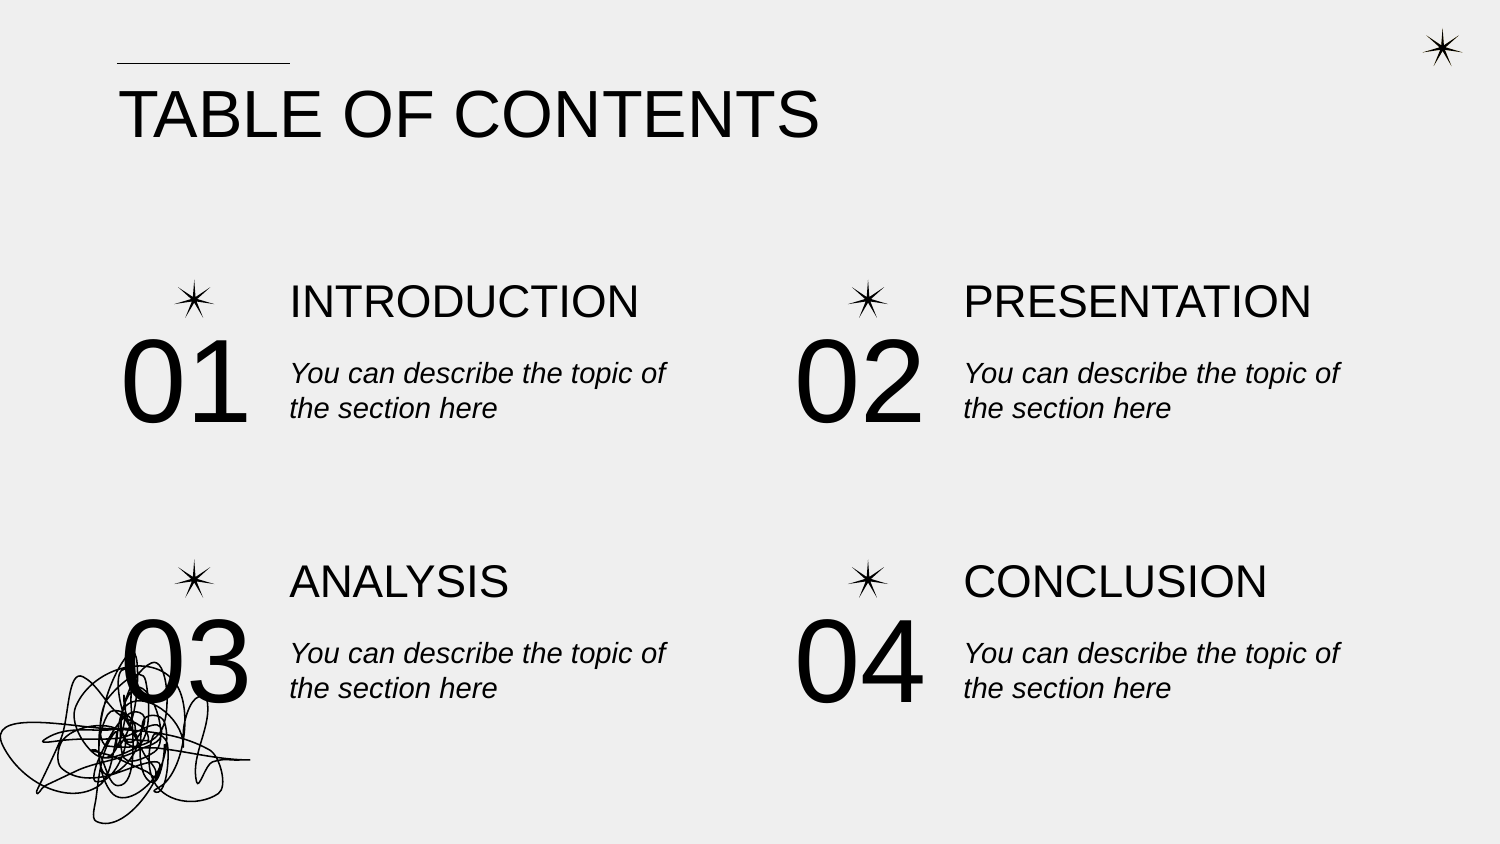

TABLE OF CONTENTS
# INTRODUCTION
PRESENTATION

01
02
You can describe the topic of the section here
You can describe the topic of the section here
ANALYSIS
CONCLUSION

03
04
You can describe the topic of the section here
You can describe the topic of the section here